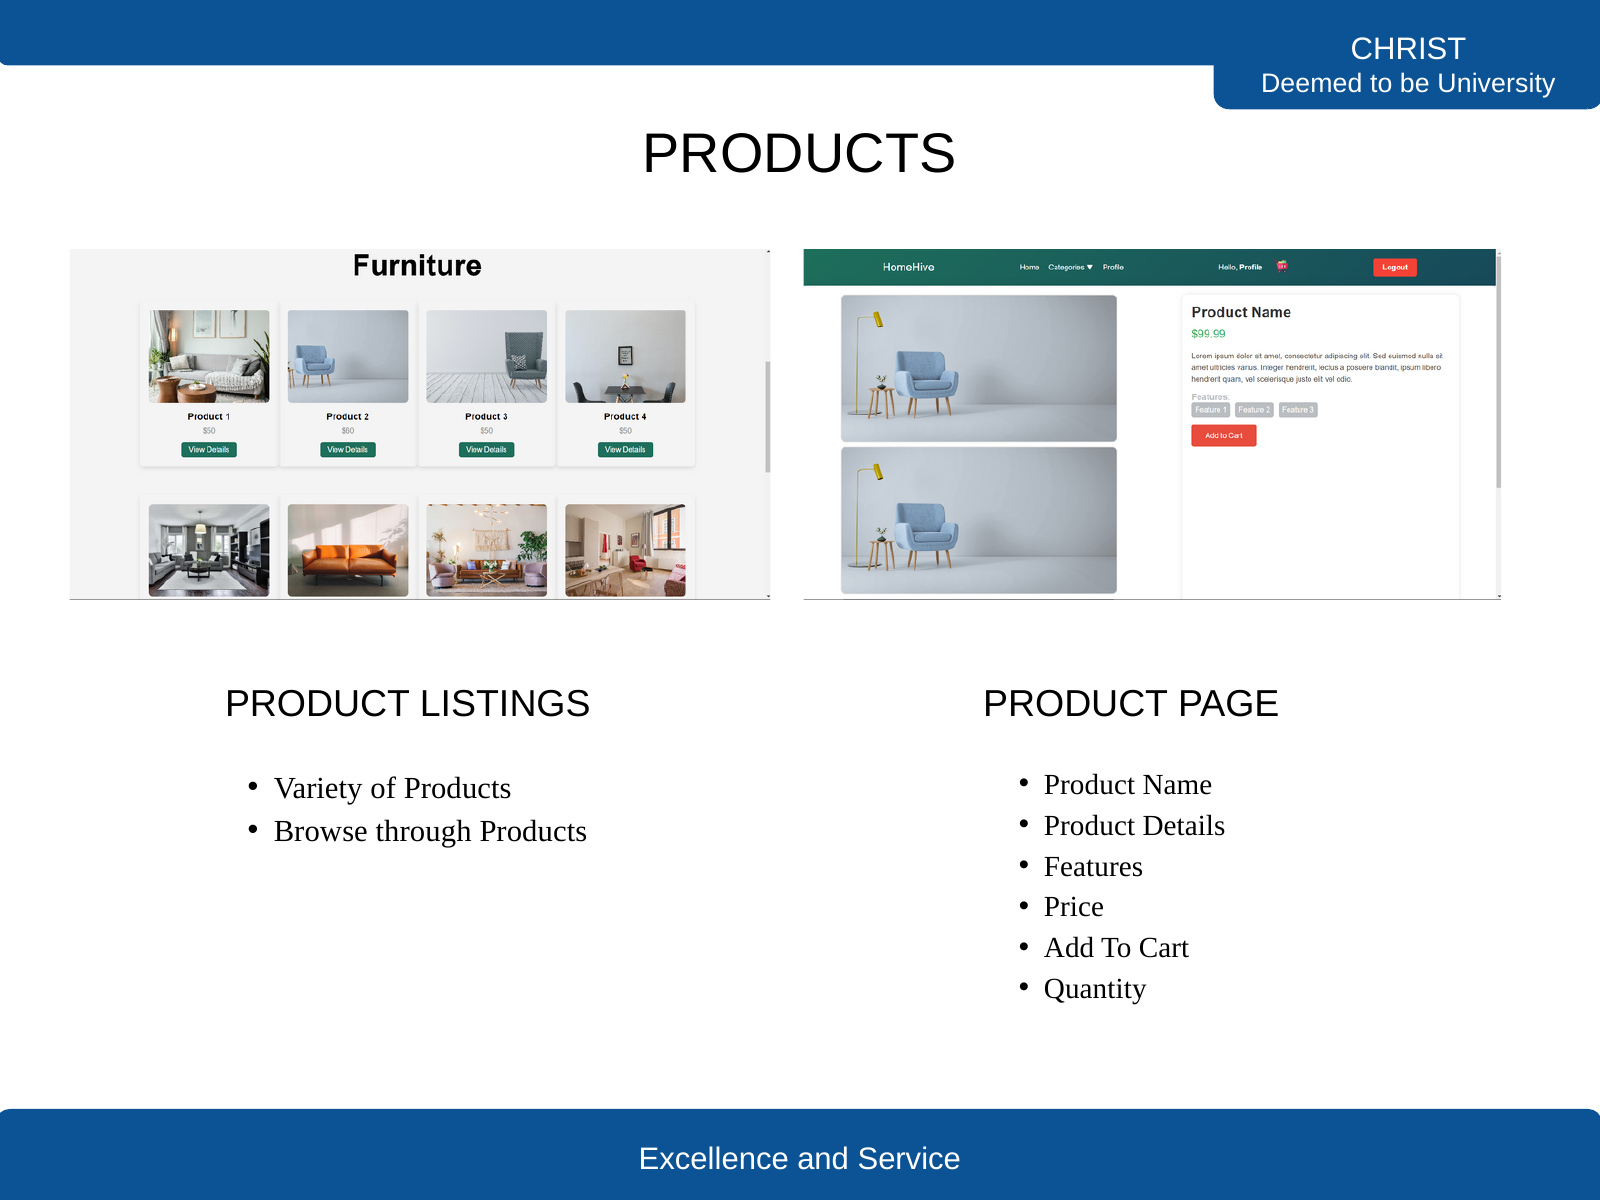

CHRIST
Deemed to be University
PRODUCTS

PRODUCT LISTINGS
PRODUCT PAGE

Variety of Products
Browse through Products

Product Name
Product Details
Features
Price
Add To Cart
Quantity

Excellence and Service